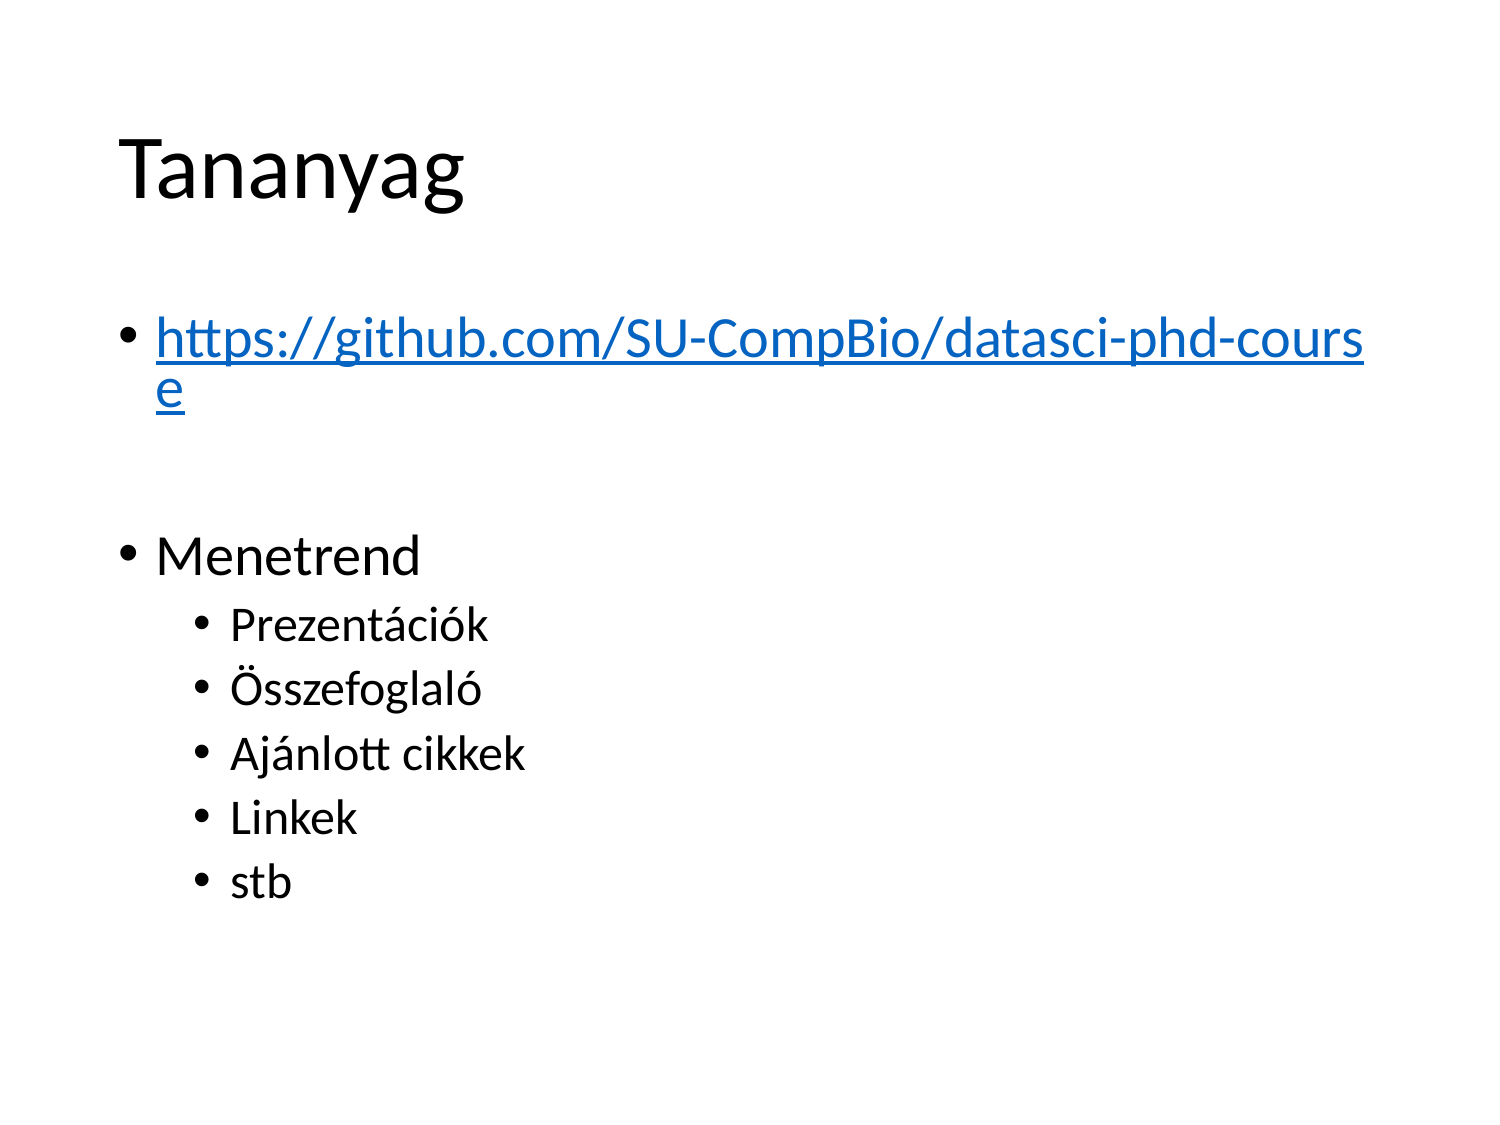

# Tananyag
https://github.com/SU-CompBio/datasci-phd-course

Menetrend
Prezentációk
Összefoglaló
Ajánlott cikkek
Linkek
stb